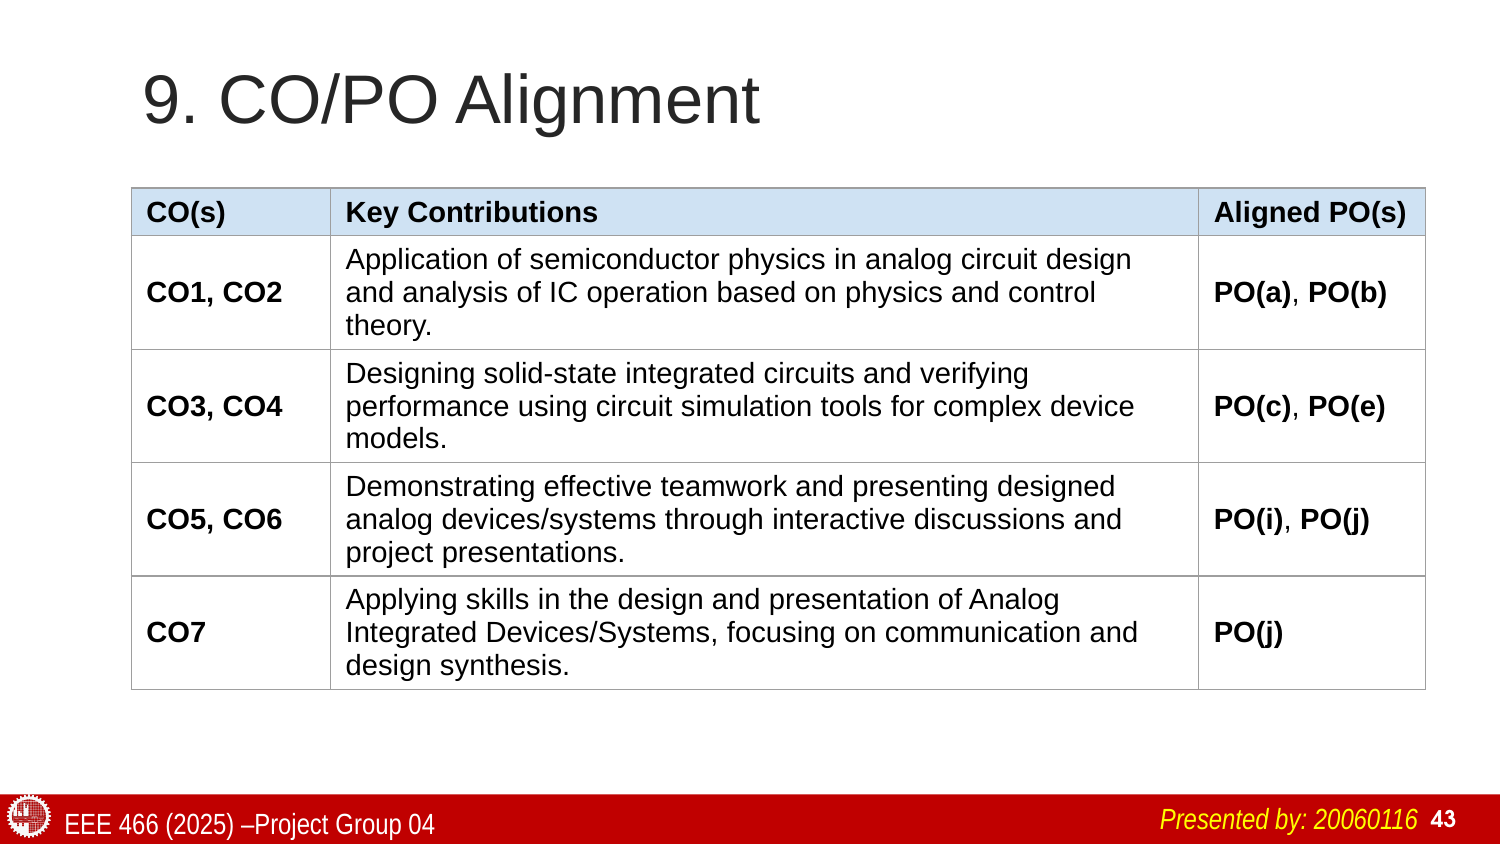

# 9. CO/PO Alignment
| CO(s) | Key Contributions | Aligned PO(s) |
| --- | --- | --- |
| CO1, CO2 | Application of semiconductor physics in analog circuit design and analysis of IC operation based on physics and control theory. | PO(a), PO(b) |
| CO3, CO4 | Designing solid-state integrated circuits and verifying performance using circuit simulation tools for complex device models. | PO(c), PO(e) |
| CO5, CO6 | Demonstrating effective teamwork and presenting designed analog devices/systems through interactive discussions and project presentations. | PO(i), PO(j) |
| CO7 | Applying skills in the design and presentation of Analog Integrated Devices/Systems, focusing on communication and design synthesis. | PO(j) |
Presented by: 20060116
EEE 466 (2025) –Project Group 04
43